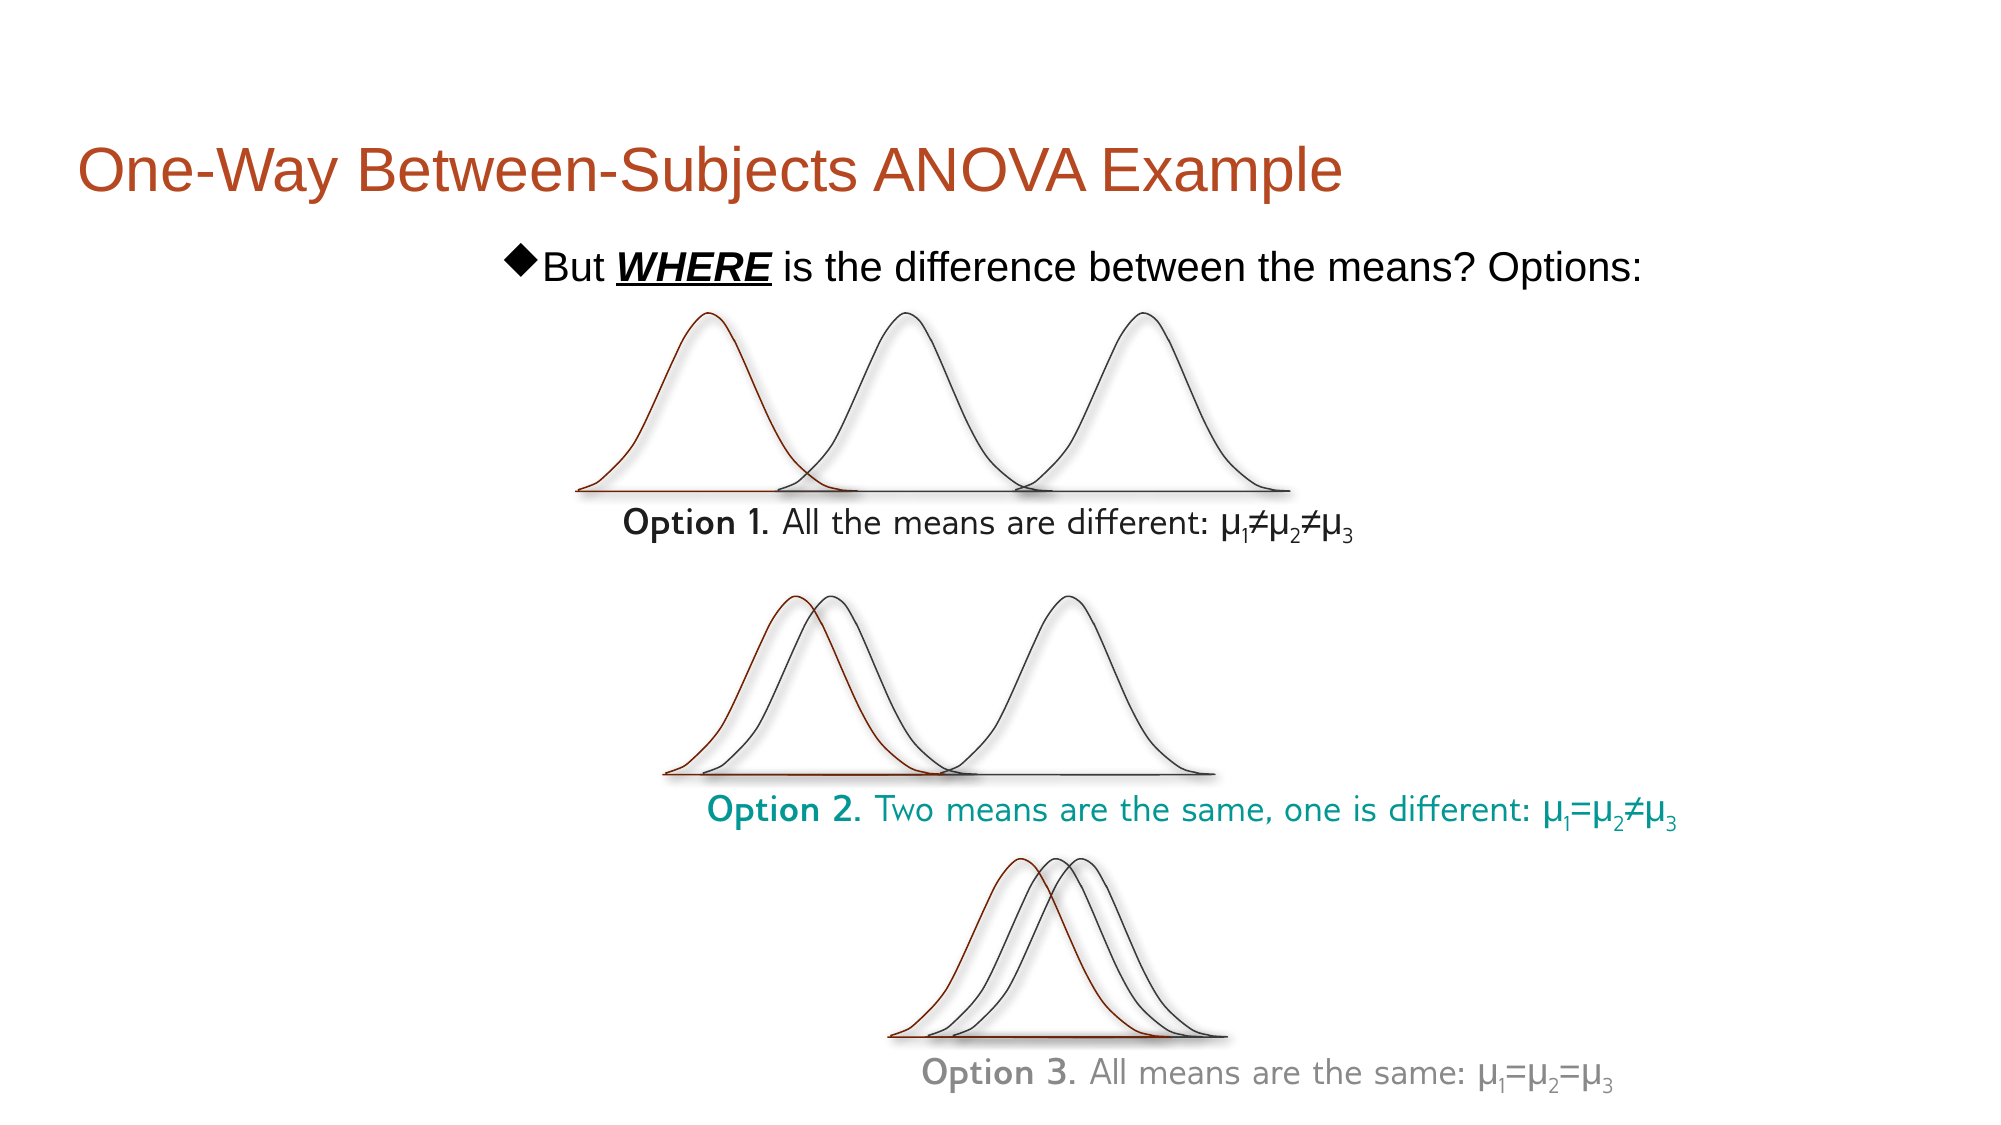

# One-Way Between-Subjects ANOVA Example
But WHERE is the difference between the means? Options:

Option 1. All the means are different: μ1≠μ2≠μ3

Option 2. Two means are the same, one is different: μ1=μ2≠μ3

Option 3. All means are the same: μ1=μ2=μ3